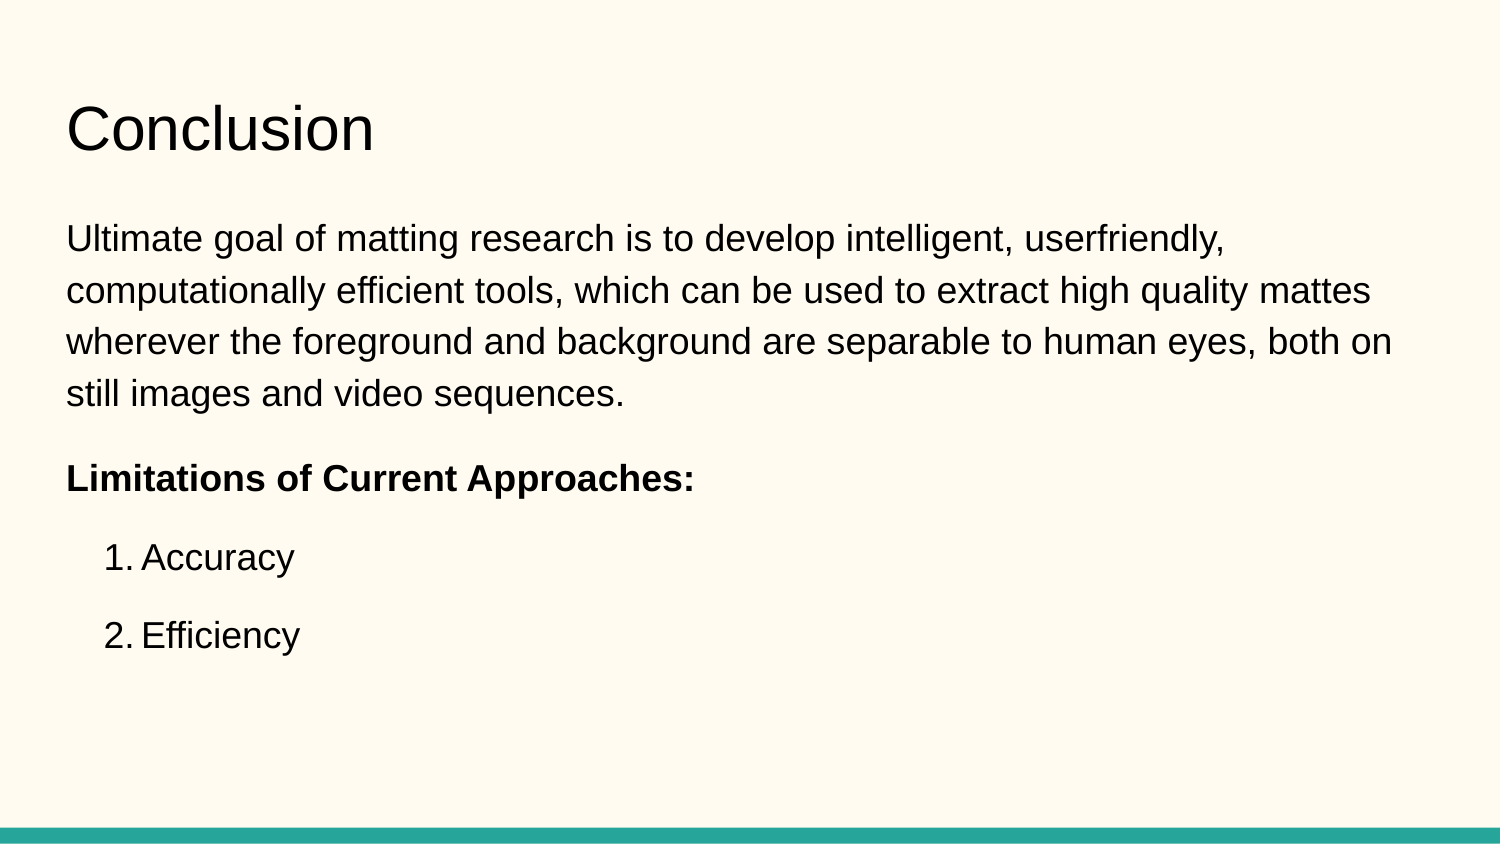

# Conclusion
Ultimate goal of matting research is to develop intelligent, userfriendly, computationally efficient tools, which can be used to extract high quality mattes wherever the foreground and background are separable to human eyes, both on still images and video sequences.
Limitations of Current Approaches:
Accuracy
Efficiency